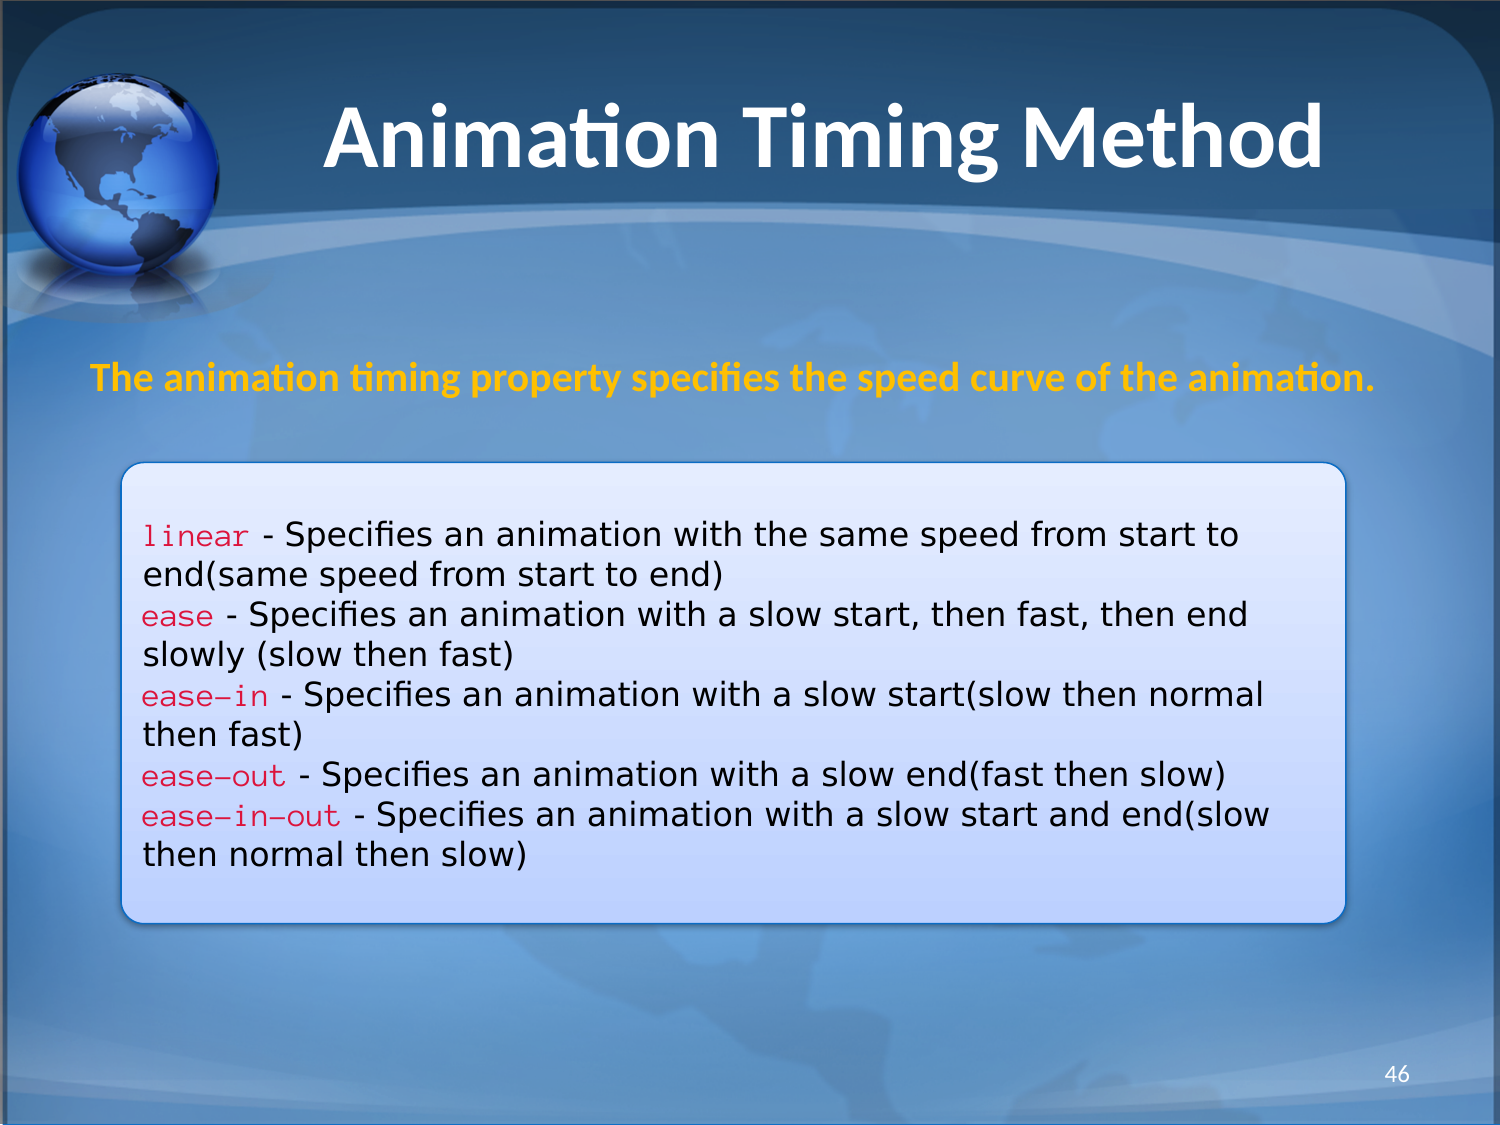

# Animation Timing Method
The animation timing property specifies the speed curve of the animation.
linear - Specifies an animation with the same speed from start to end(same speed from start to end)
ease - Specifies an animation with a slow start, then fast, then end slowly (slow then fast)
ease-in - Specifies an animation with a slow start(slow then normal then fast)
ease-out - Specifies an animation with a slow end(fast then slow)
ease-in-out - Specifies an animation with a slow start and end(slow then normal then slow)

46